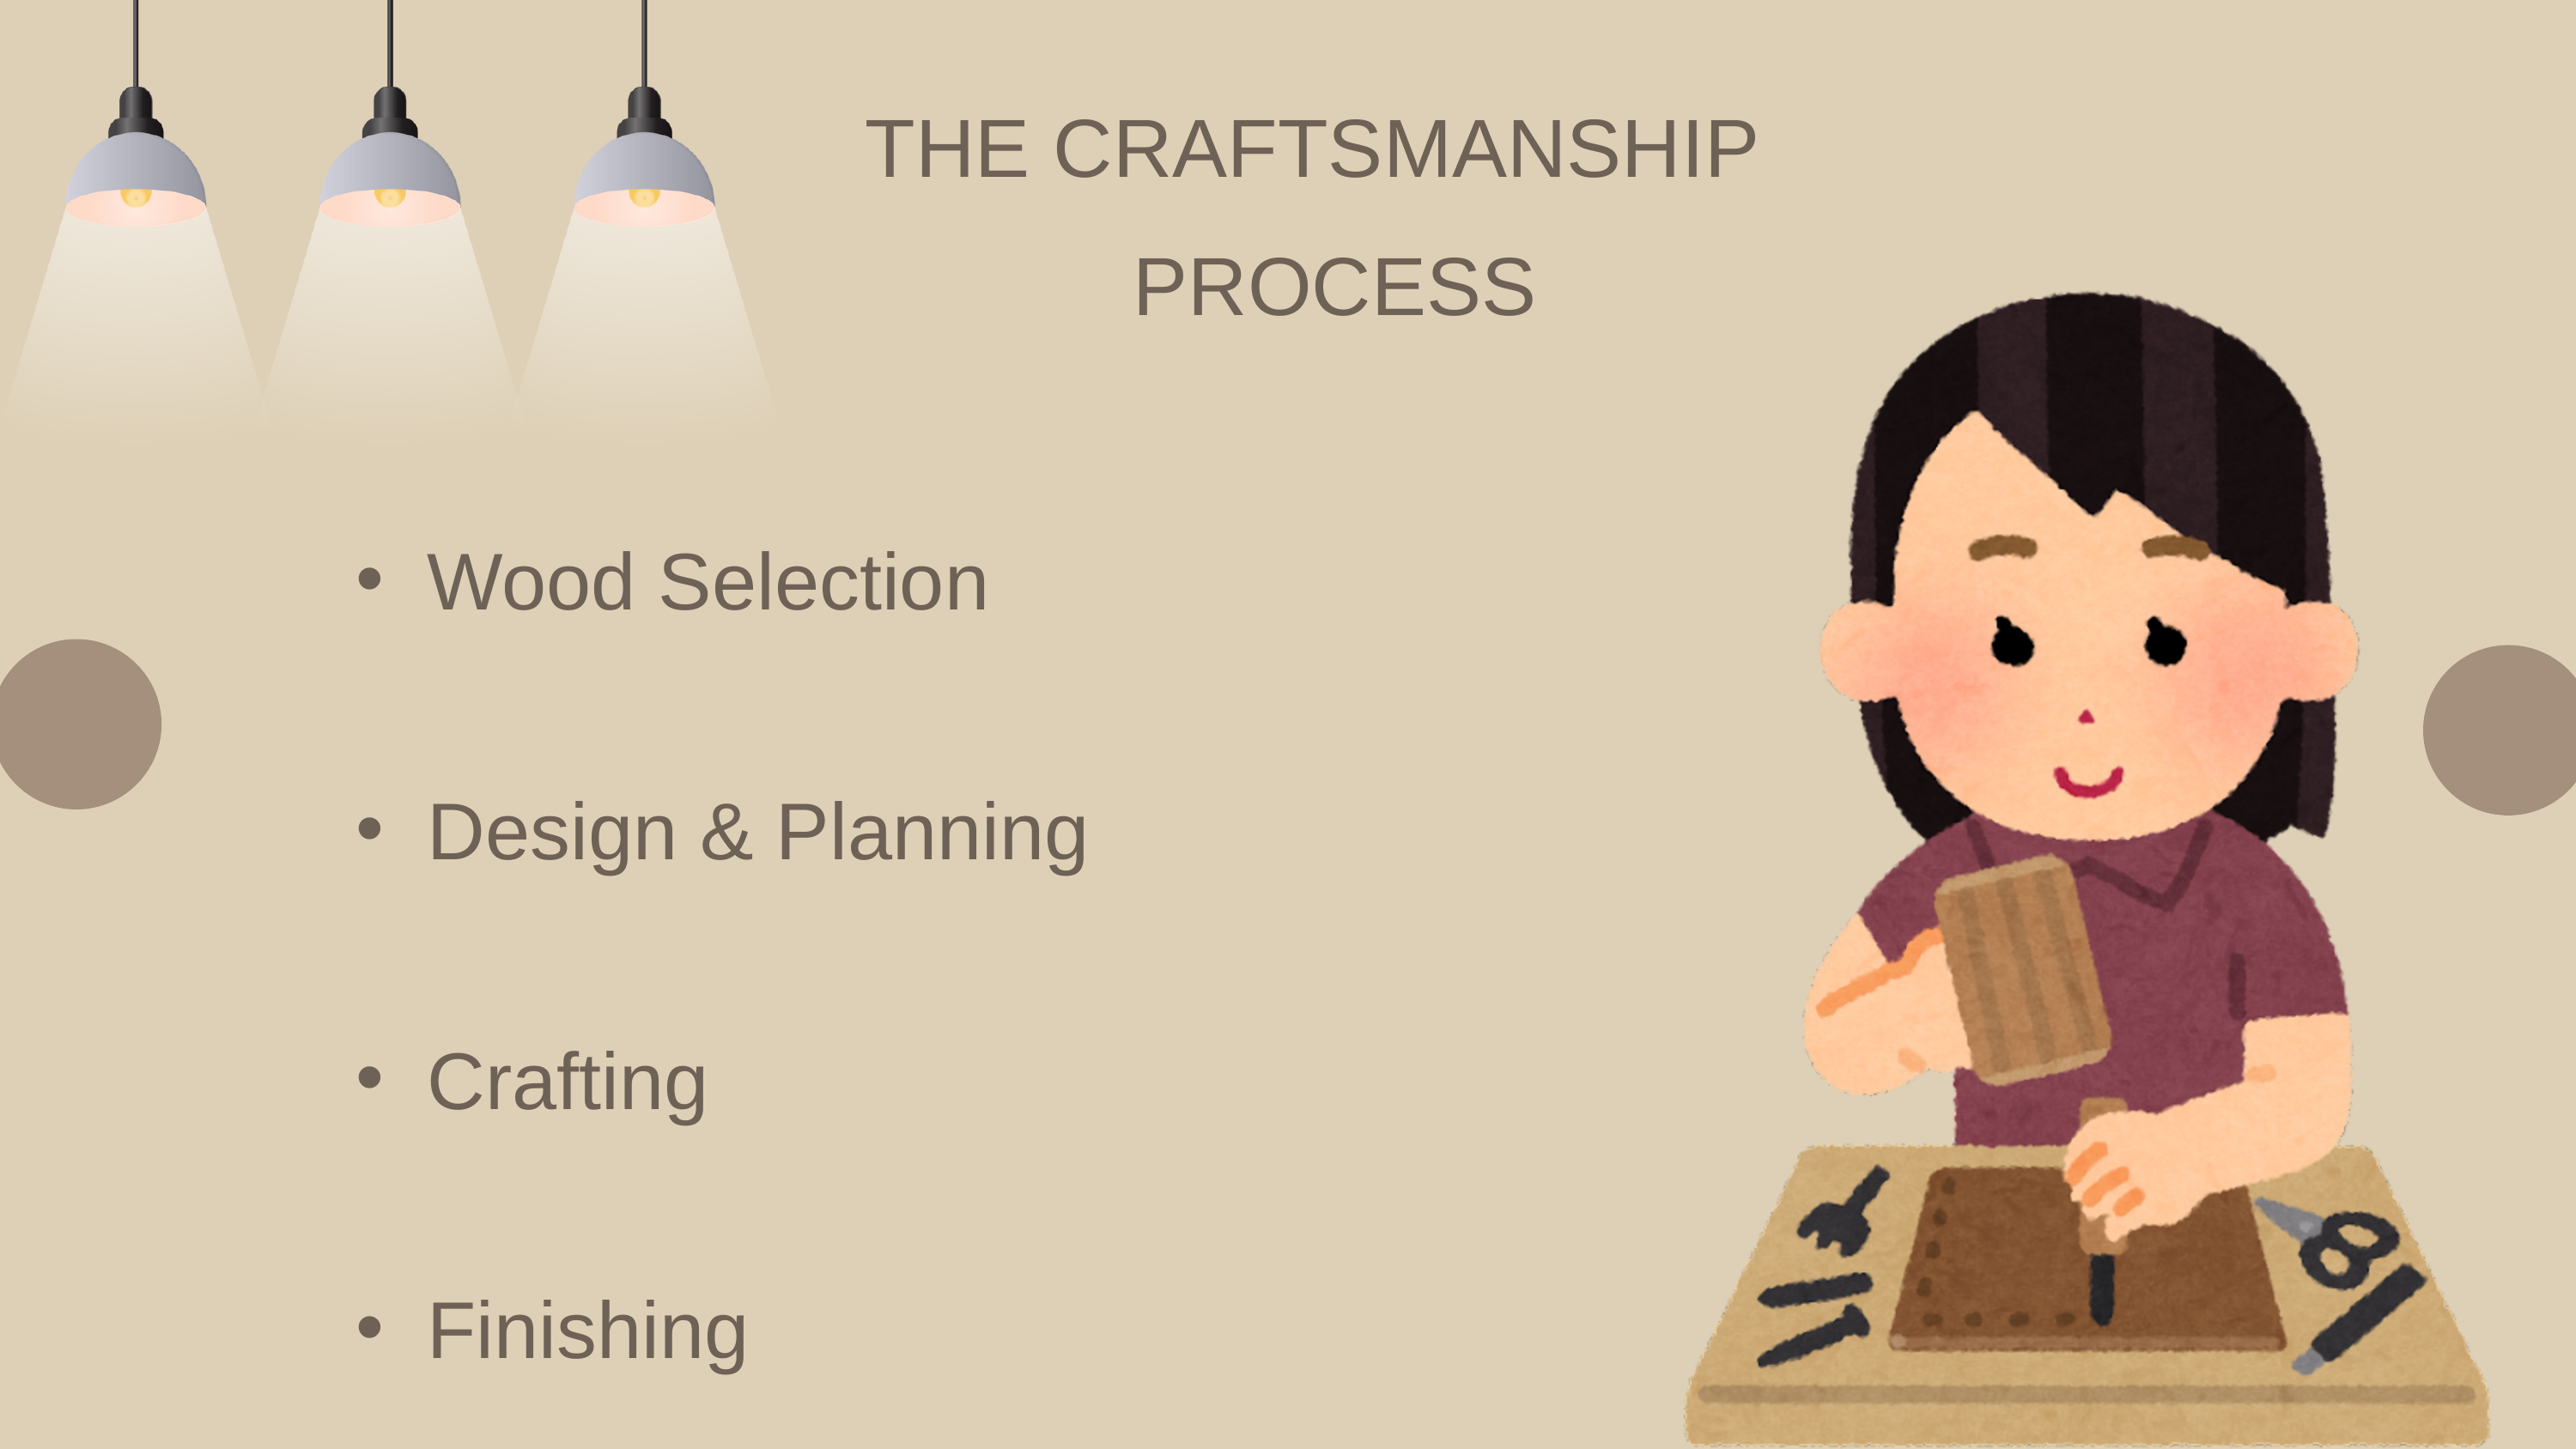

THE CRAFTSMANSHIP
 PROCESS

Wood Selection

Design & Planning

Crafting

Finishing